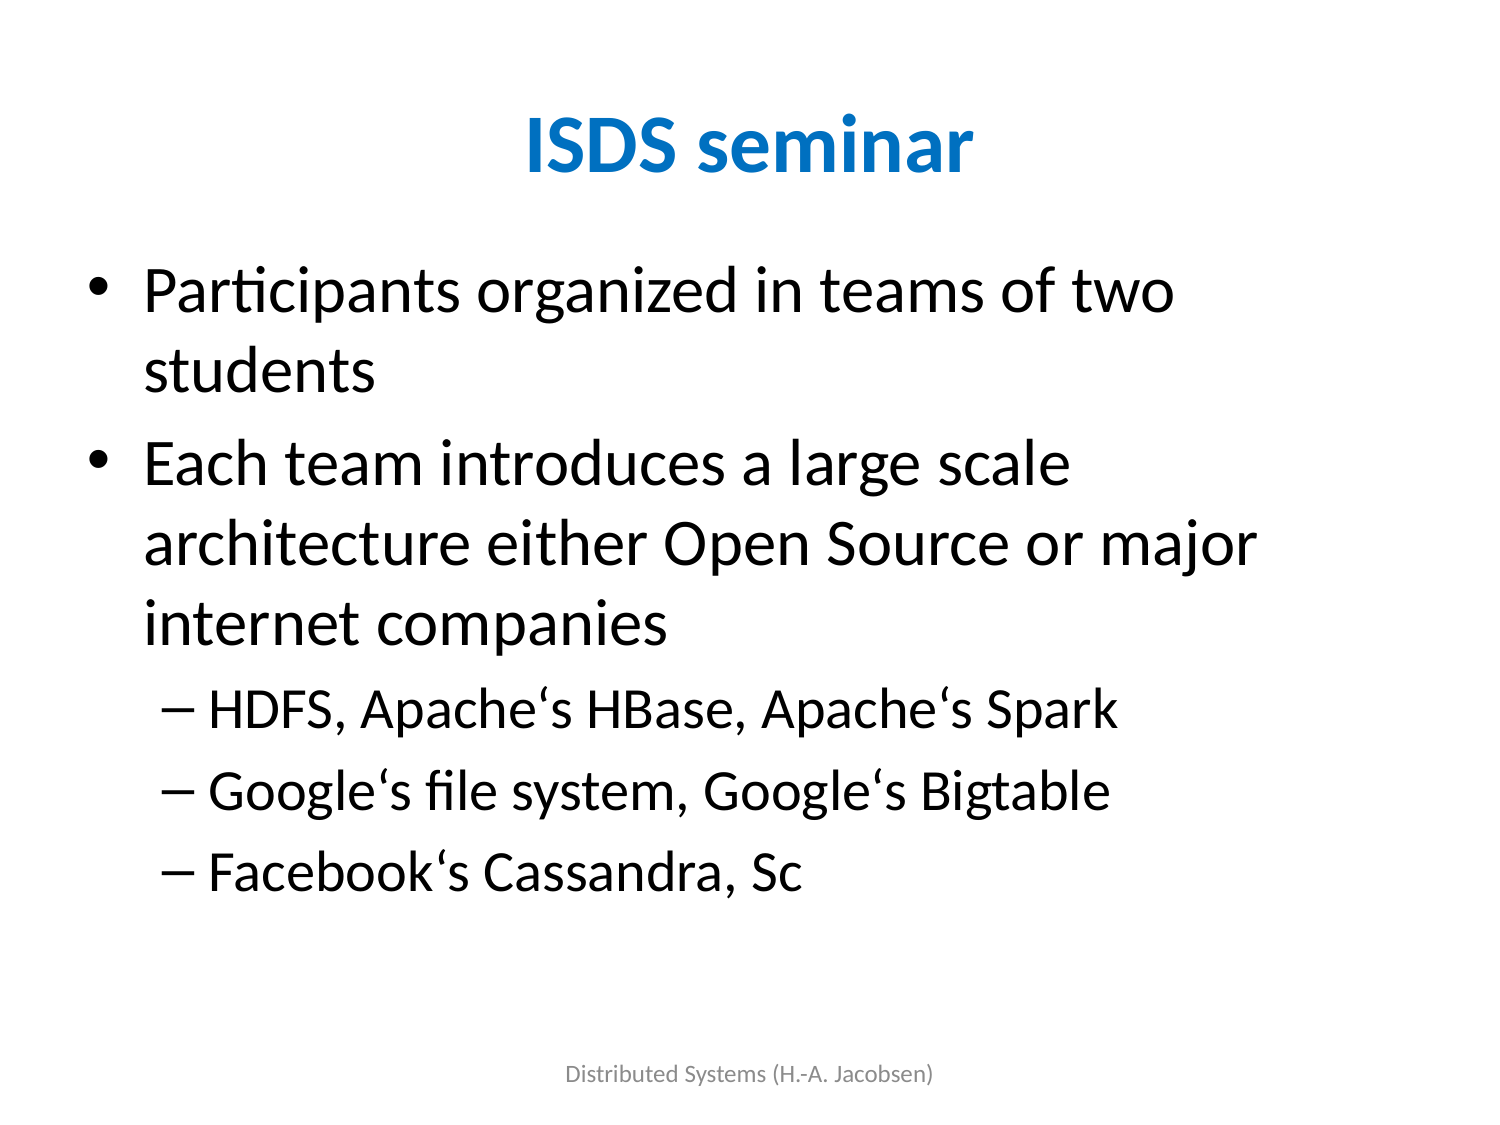

# ISDS seminar
Participants organized in teams of two students
Each team introduces a large scale architecture either Open Source or major internet companies
HDFS, Apache‘s HBase, Apache‘s Spark
Google‘s file system, Google‘s Bigtable
Facebook‘s Cassandra, Sc

Distributed Systems (H.-A. Jacobsen)